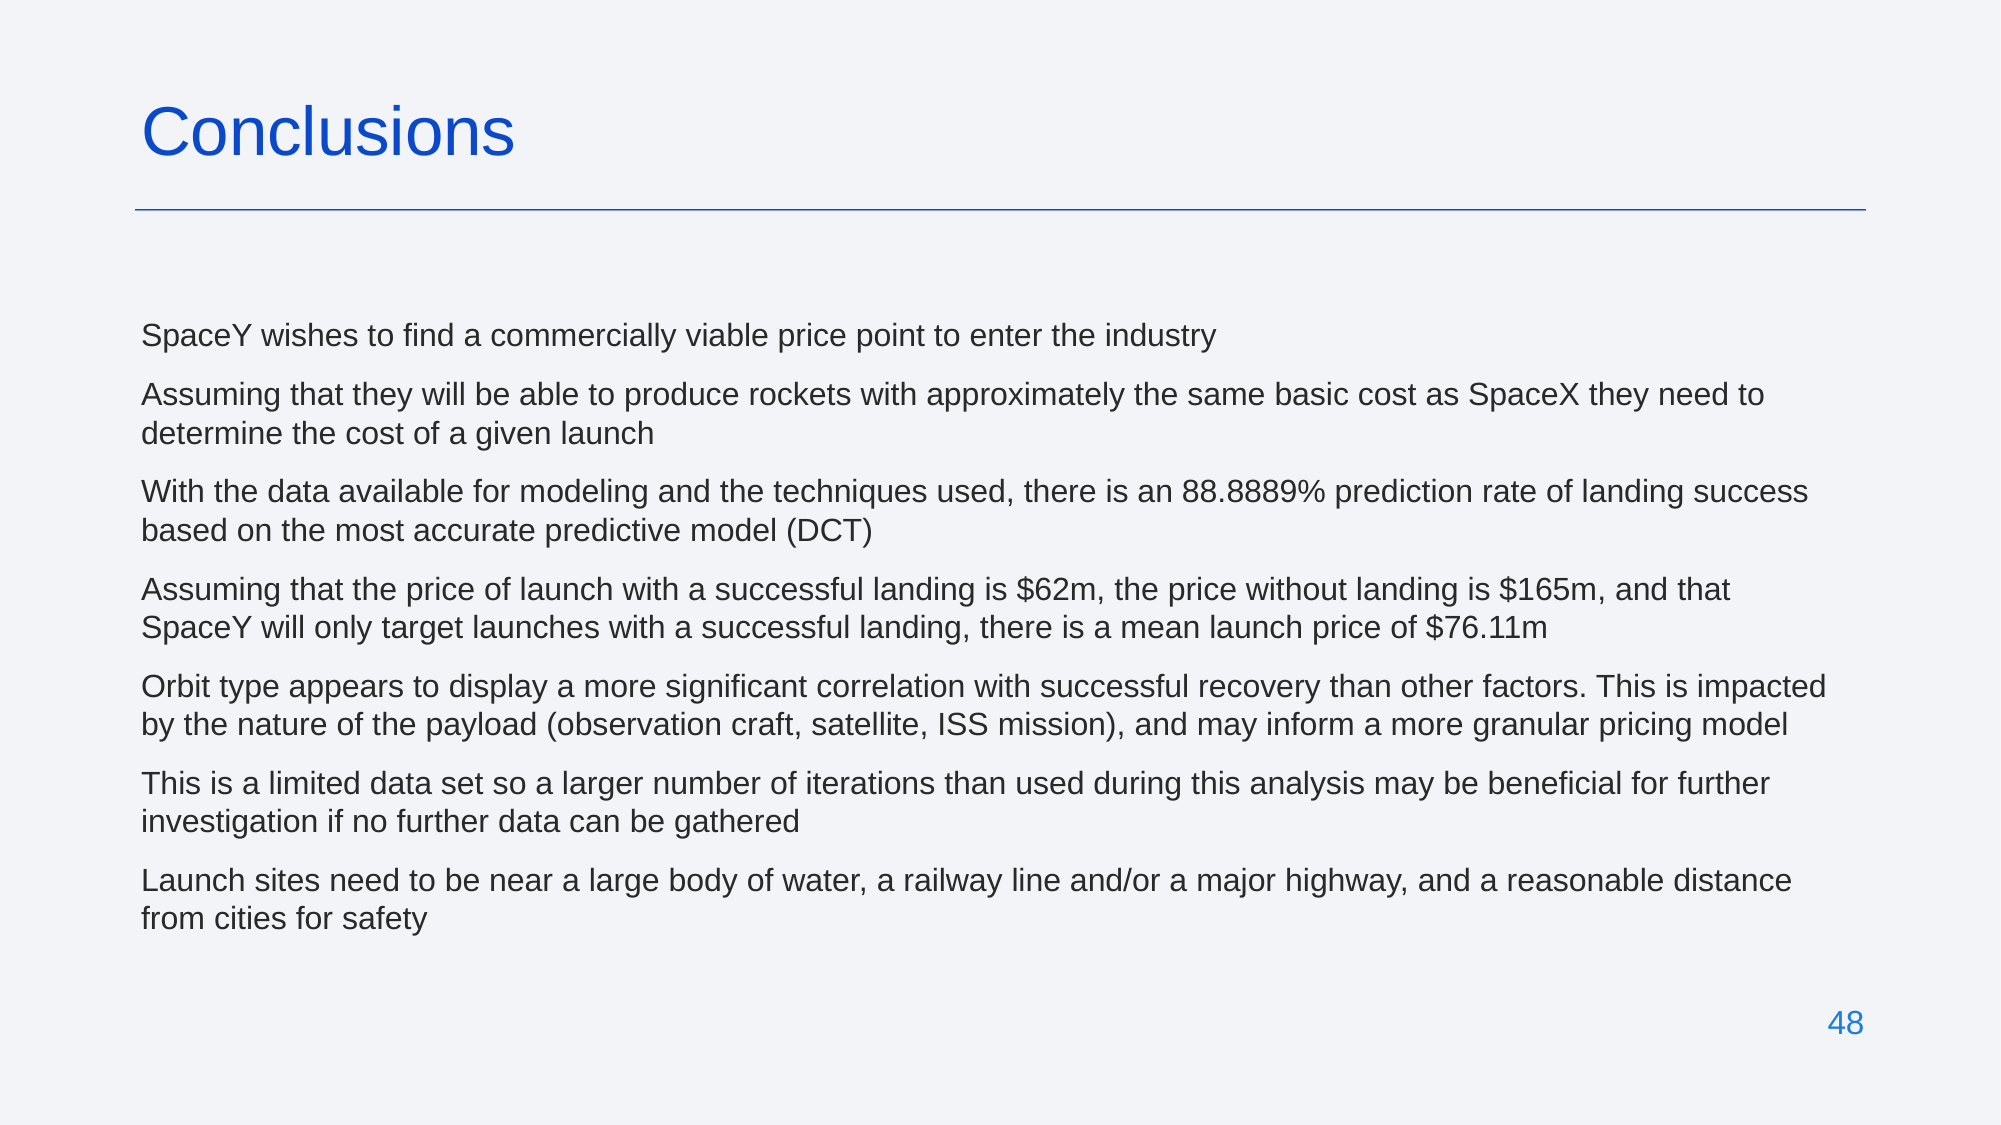

Conclusions
SpaceY wishes to find a commercially viable price point to enter the industry
Assuming that they will be able to produce rockets with approximately the same basic cost as SpaceX they need to determine the cost of a given launch
With the data available for modeling and the techniques used, there is an 88.8889% prediction rate of landing success based on the most accurate predictive model (DCT)
Assuming that the price of launch with a successful landing is $62m, the price without landing is $165m, and that SpaceY will only target launches with a successful landing, there is a mean launch price of $76.11m
Orbit type appears to display a more significant correlation with successful recovery than other factors. This is impacted by the nature of the payload (observation craft, satellite, ISS mission), and may inform a more granular pricing model
This is a limited data set so a larger number of iterations than used during this analysis may be beneficial for further investigation if no further data can be gathered
Launch sites need to be near a large body of water, a railway line and/or a major highway, and a reasonable distance from cities for safety
48